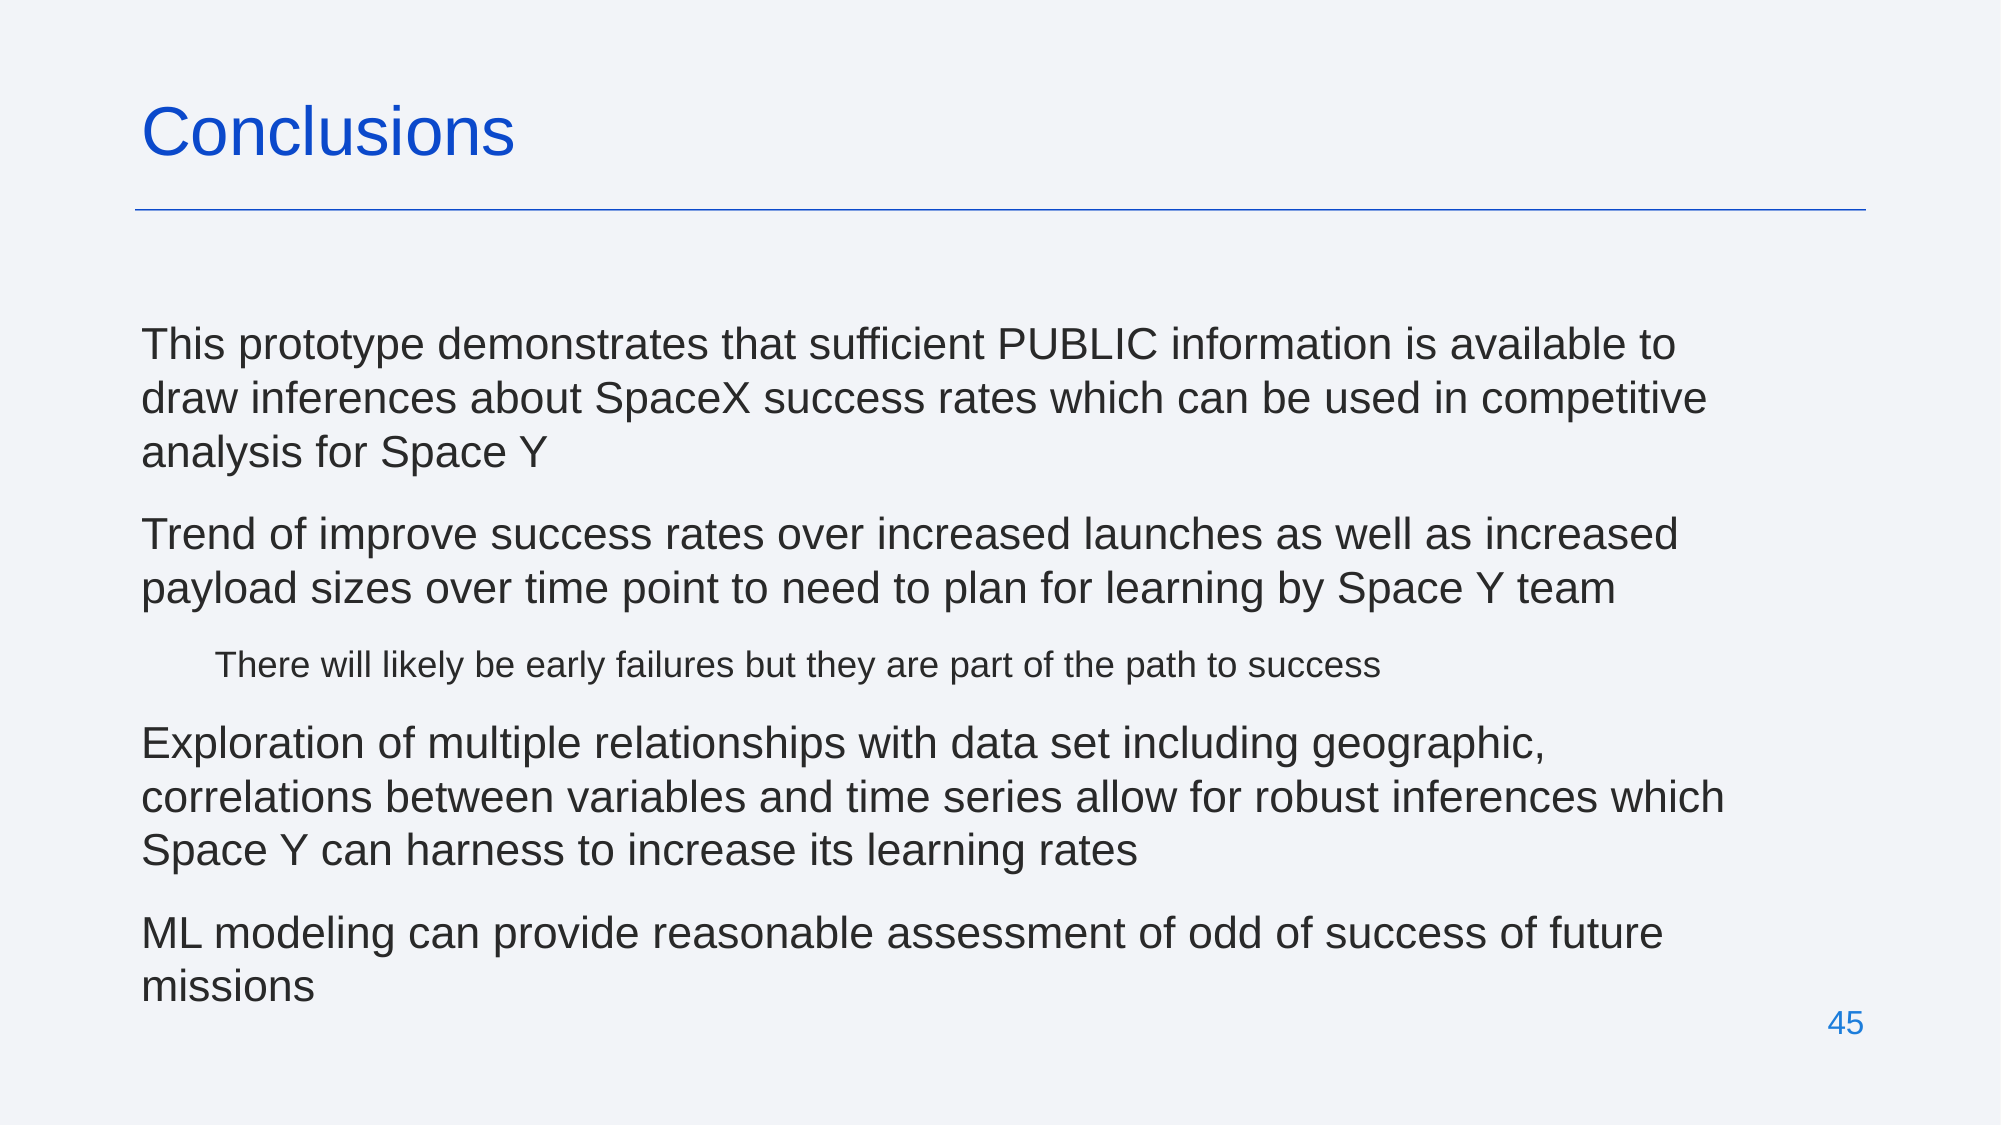

Conclusions
This prototype demonstrates that sufficient PUBLIC information is available to draw inferences about SpaceX success rates which can be used in competitive analysis for Space Y
Trend of improve success rates over increased launches as well as increased payload sizes over time point to need to plan for learning by Space Y team
There will likely be early failures but they are part of the path to success
Exploration of multiple relationships with data set including geographic, correlations between variables and time series allow for robust inferences which Space Y can harness to increase its learning rates
ML modeling can provide reasonable assessment of odd of success of future missions
45